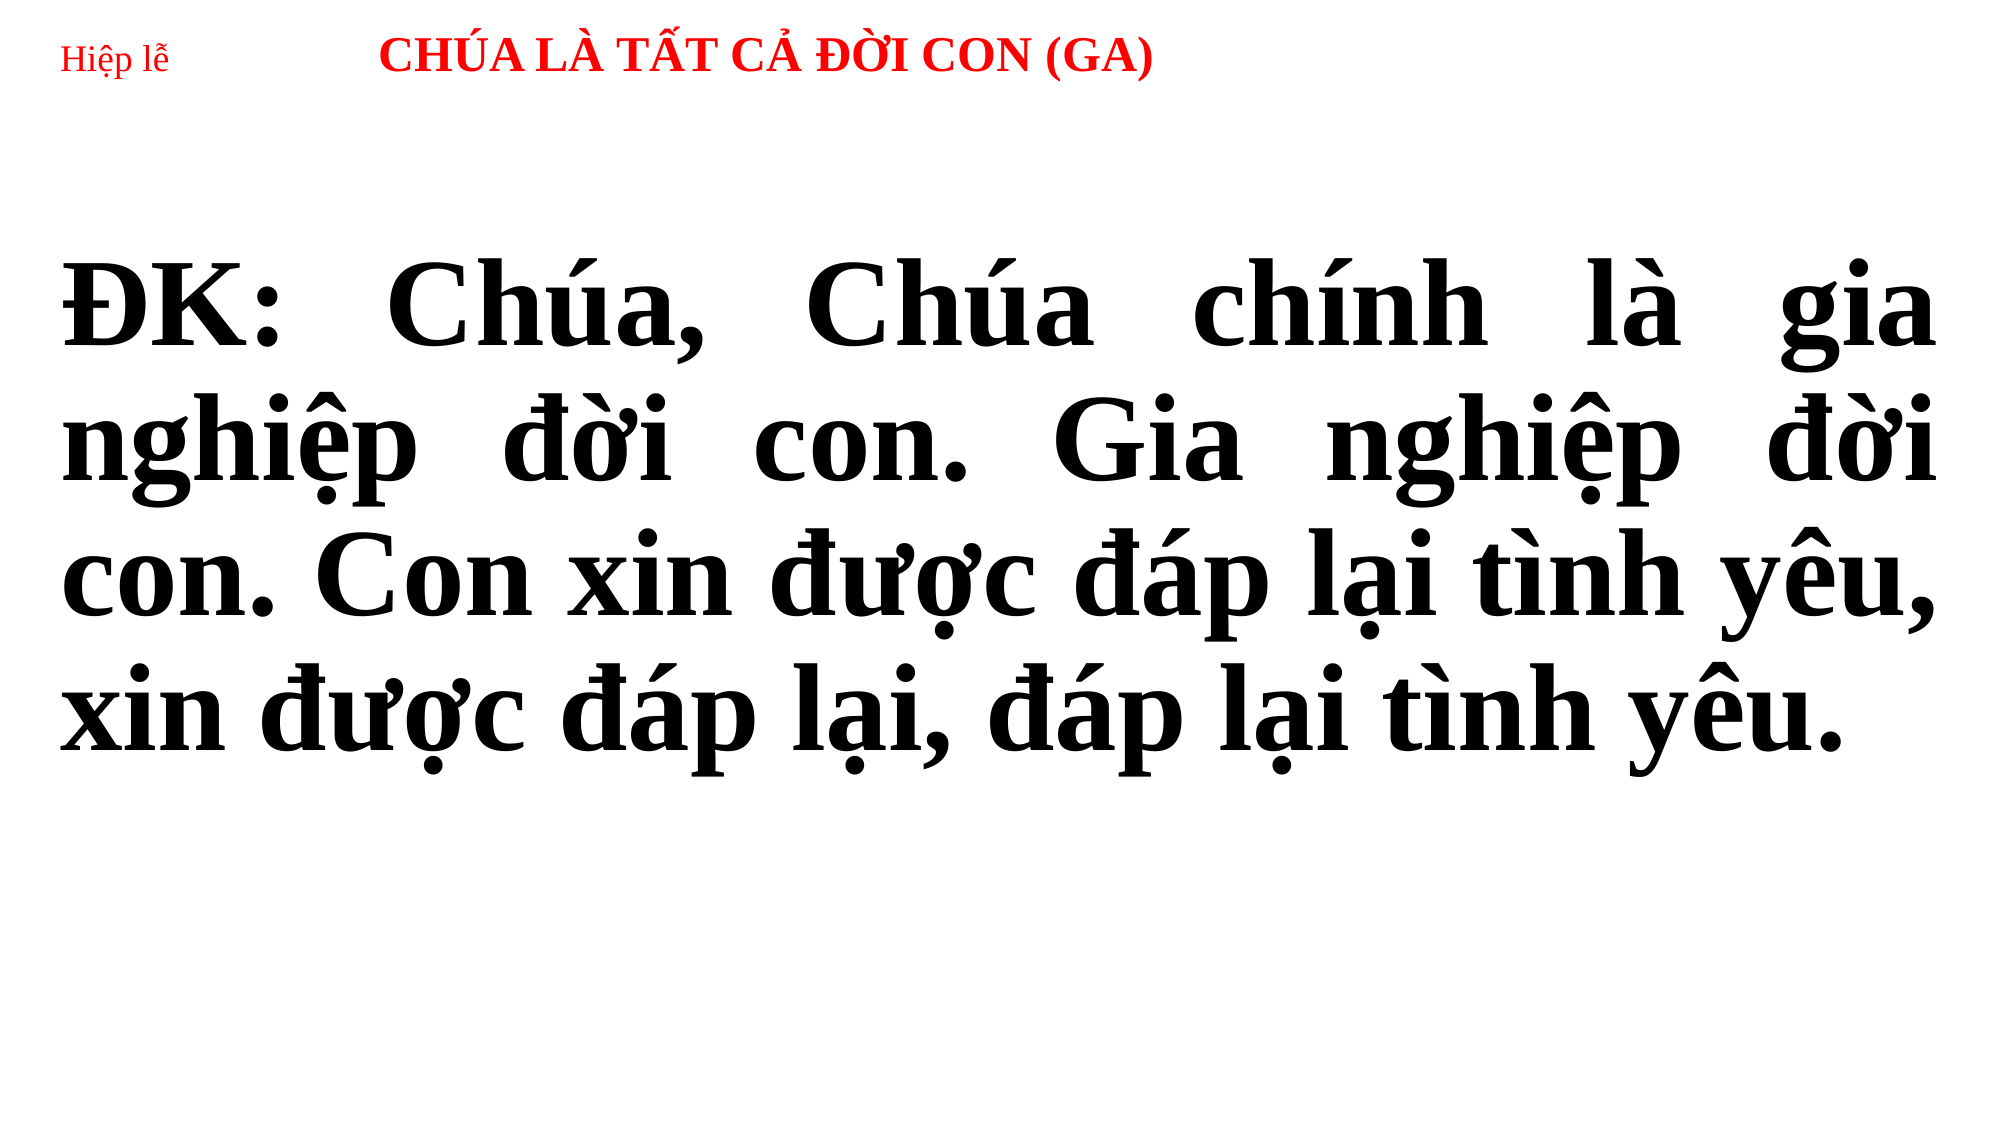

# Hiệp lễ                      CHÚA LÀ TẤT CẢ ĐỜI CON (GA)
ĐK: Chúa, Chúa chính là gia nghiệp đời con. Gia nghiệp đời con. Con xin được đáp lại tình yêu, xin được đáp lại, đáp lại tình yêu.